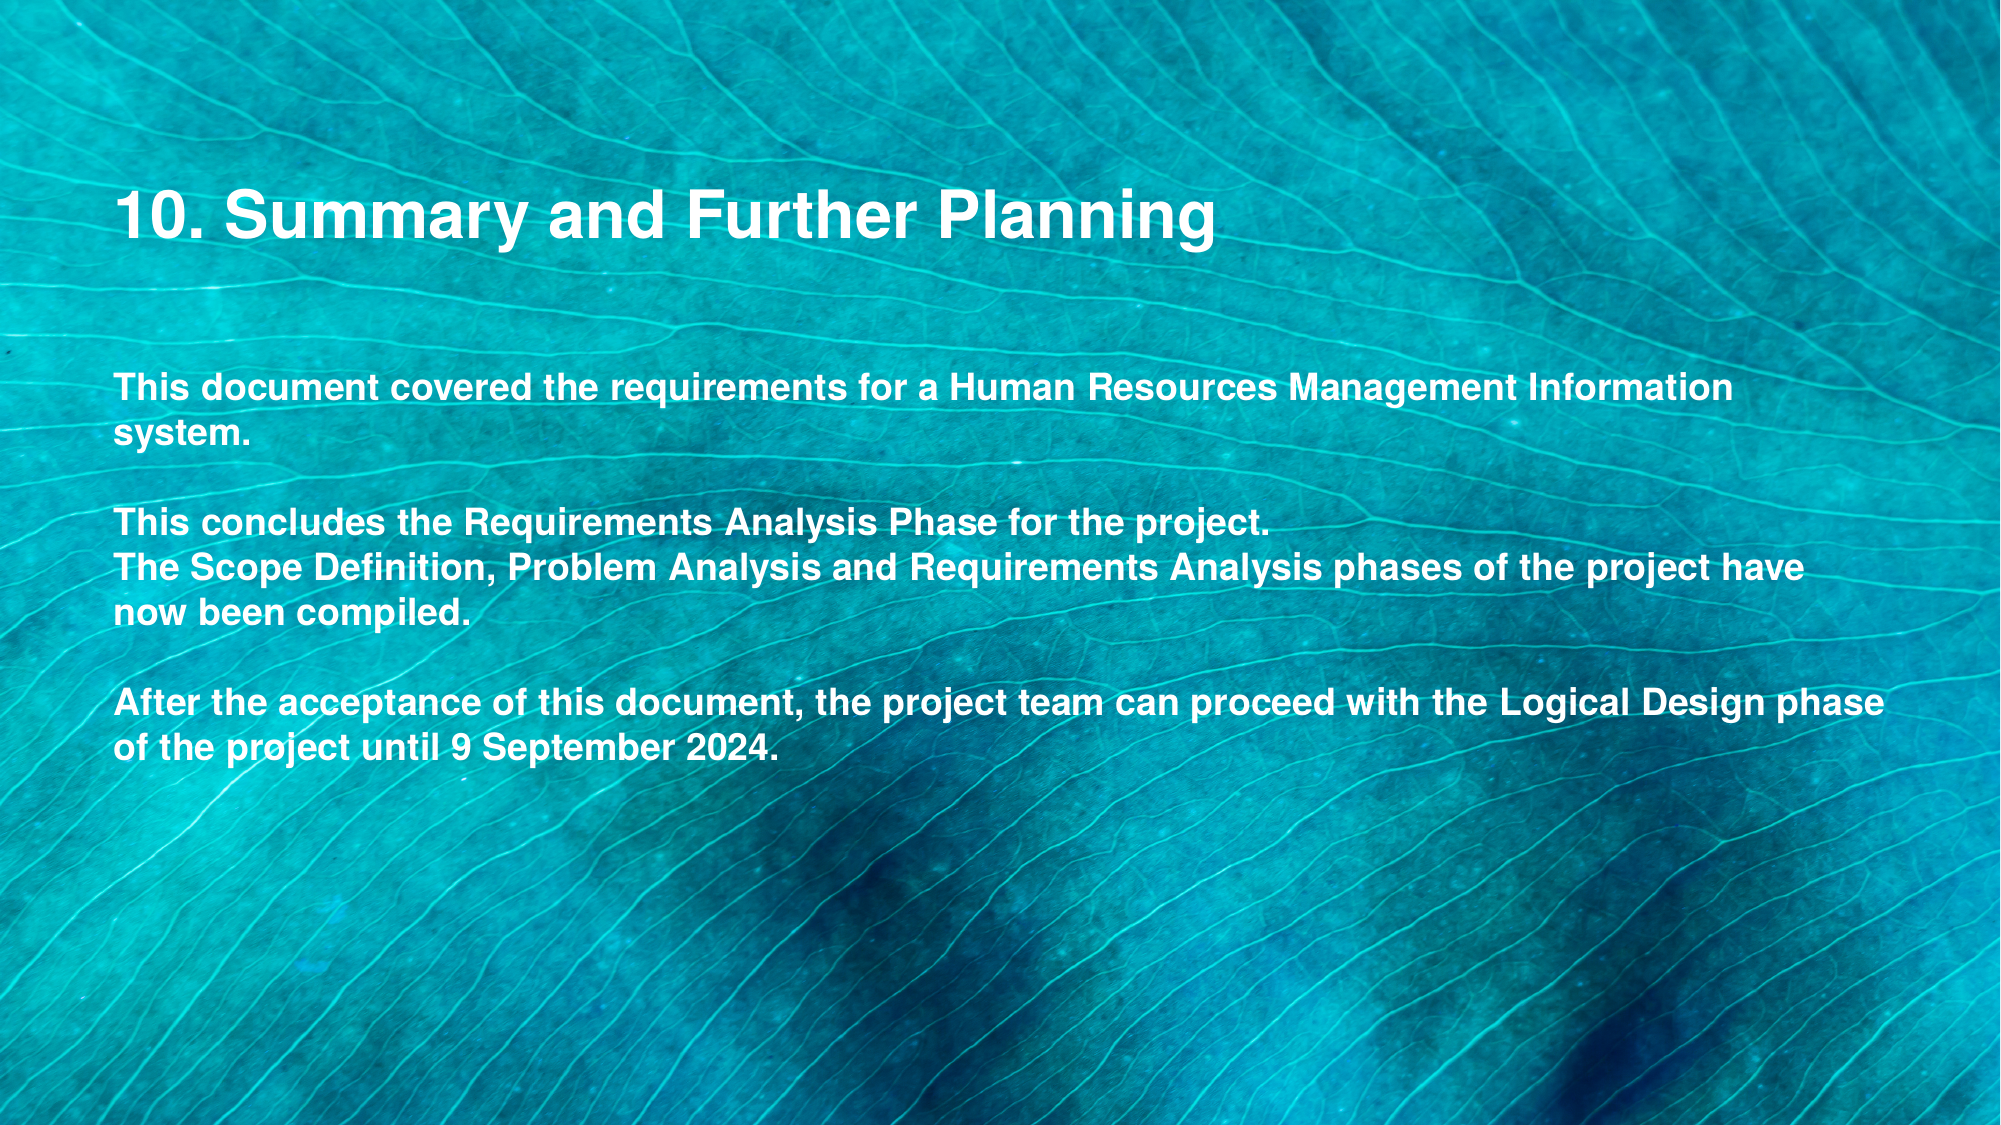

10. Summary and Further Planning
This document covered the requirements for a Human Resources Management Information system.

This concludes the Requirements Analysis Phase for the project.
The Scope Definition, Problem Analysis and Requirements Analysis phases of the project have now been compiled.
After the acceptance of this document, the project team can proceed with the Logical Design phase of the project until 9 September 2024.